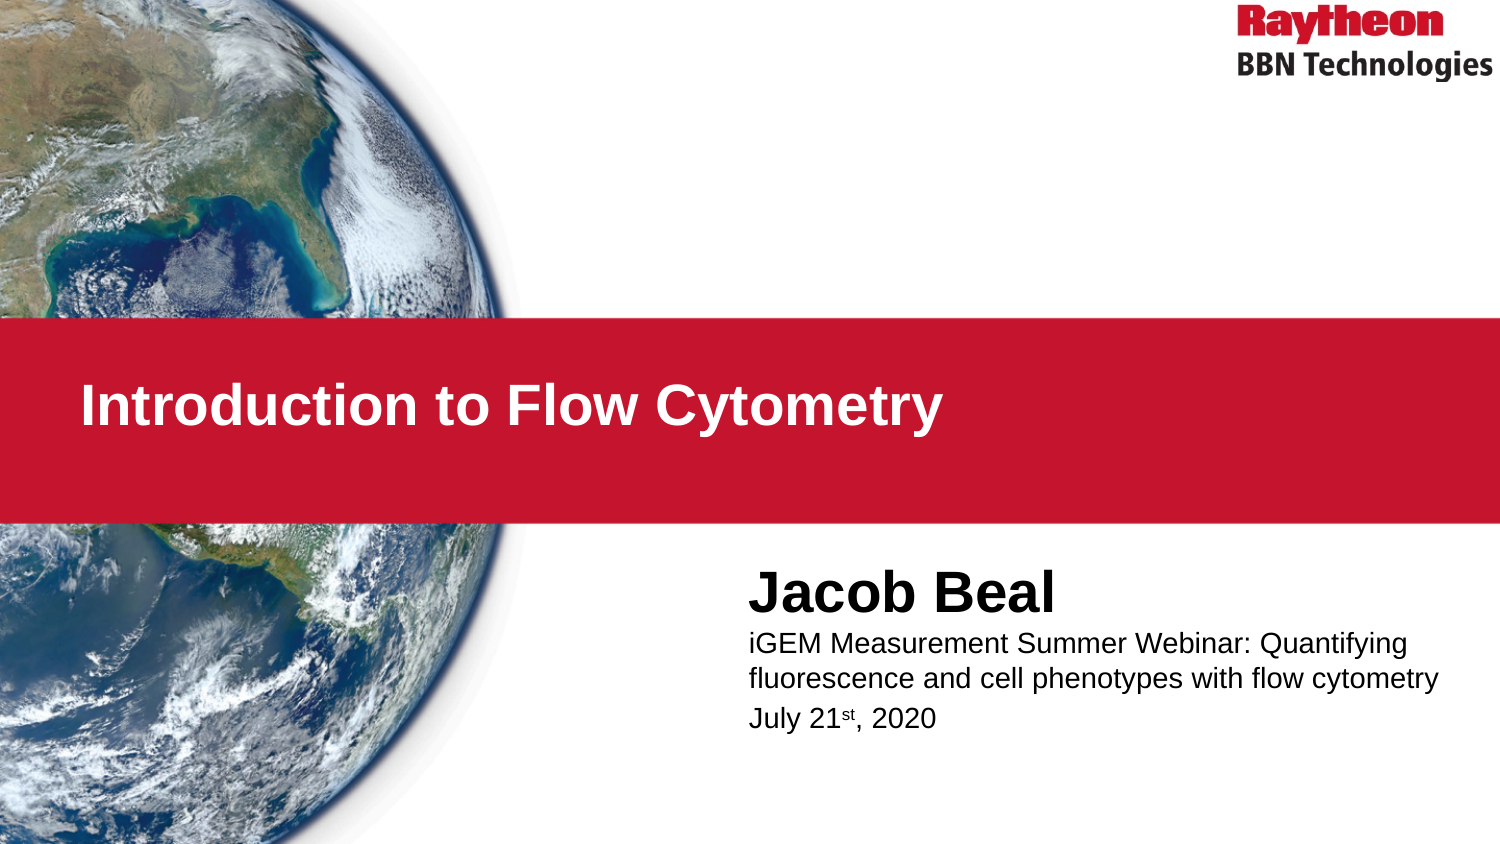

# Introduction to Flow Cytometry
Jacob Beal
iGEM Measurement Summer Webinar: Quantifying fluorescence and cell phenotypes with flow cytometry
July 21st, 2020